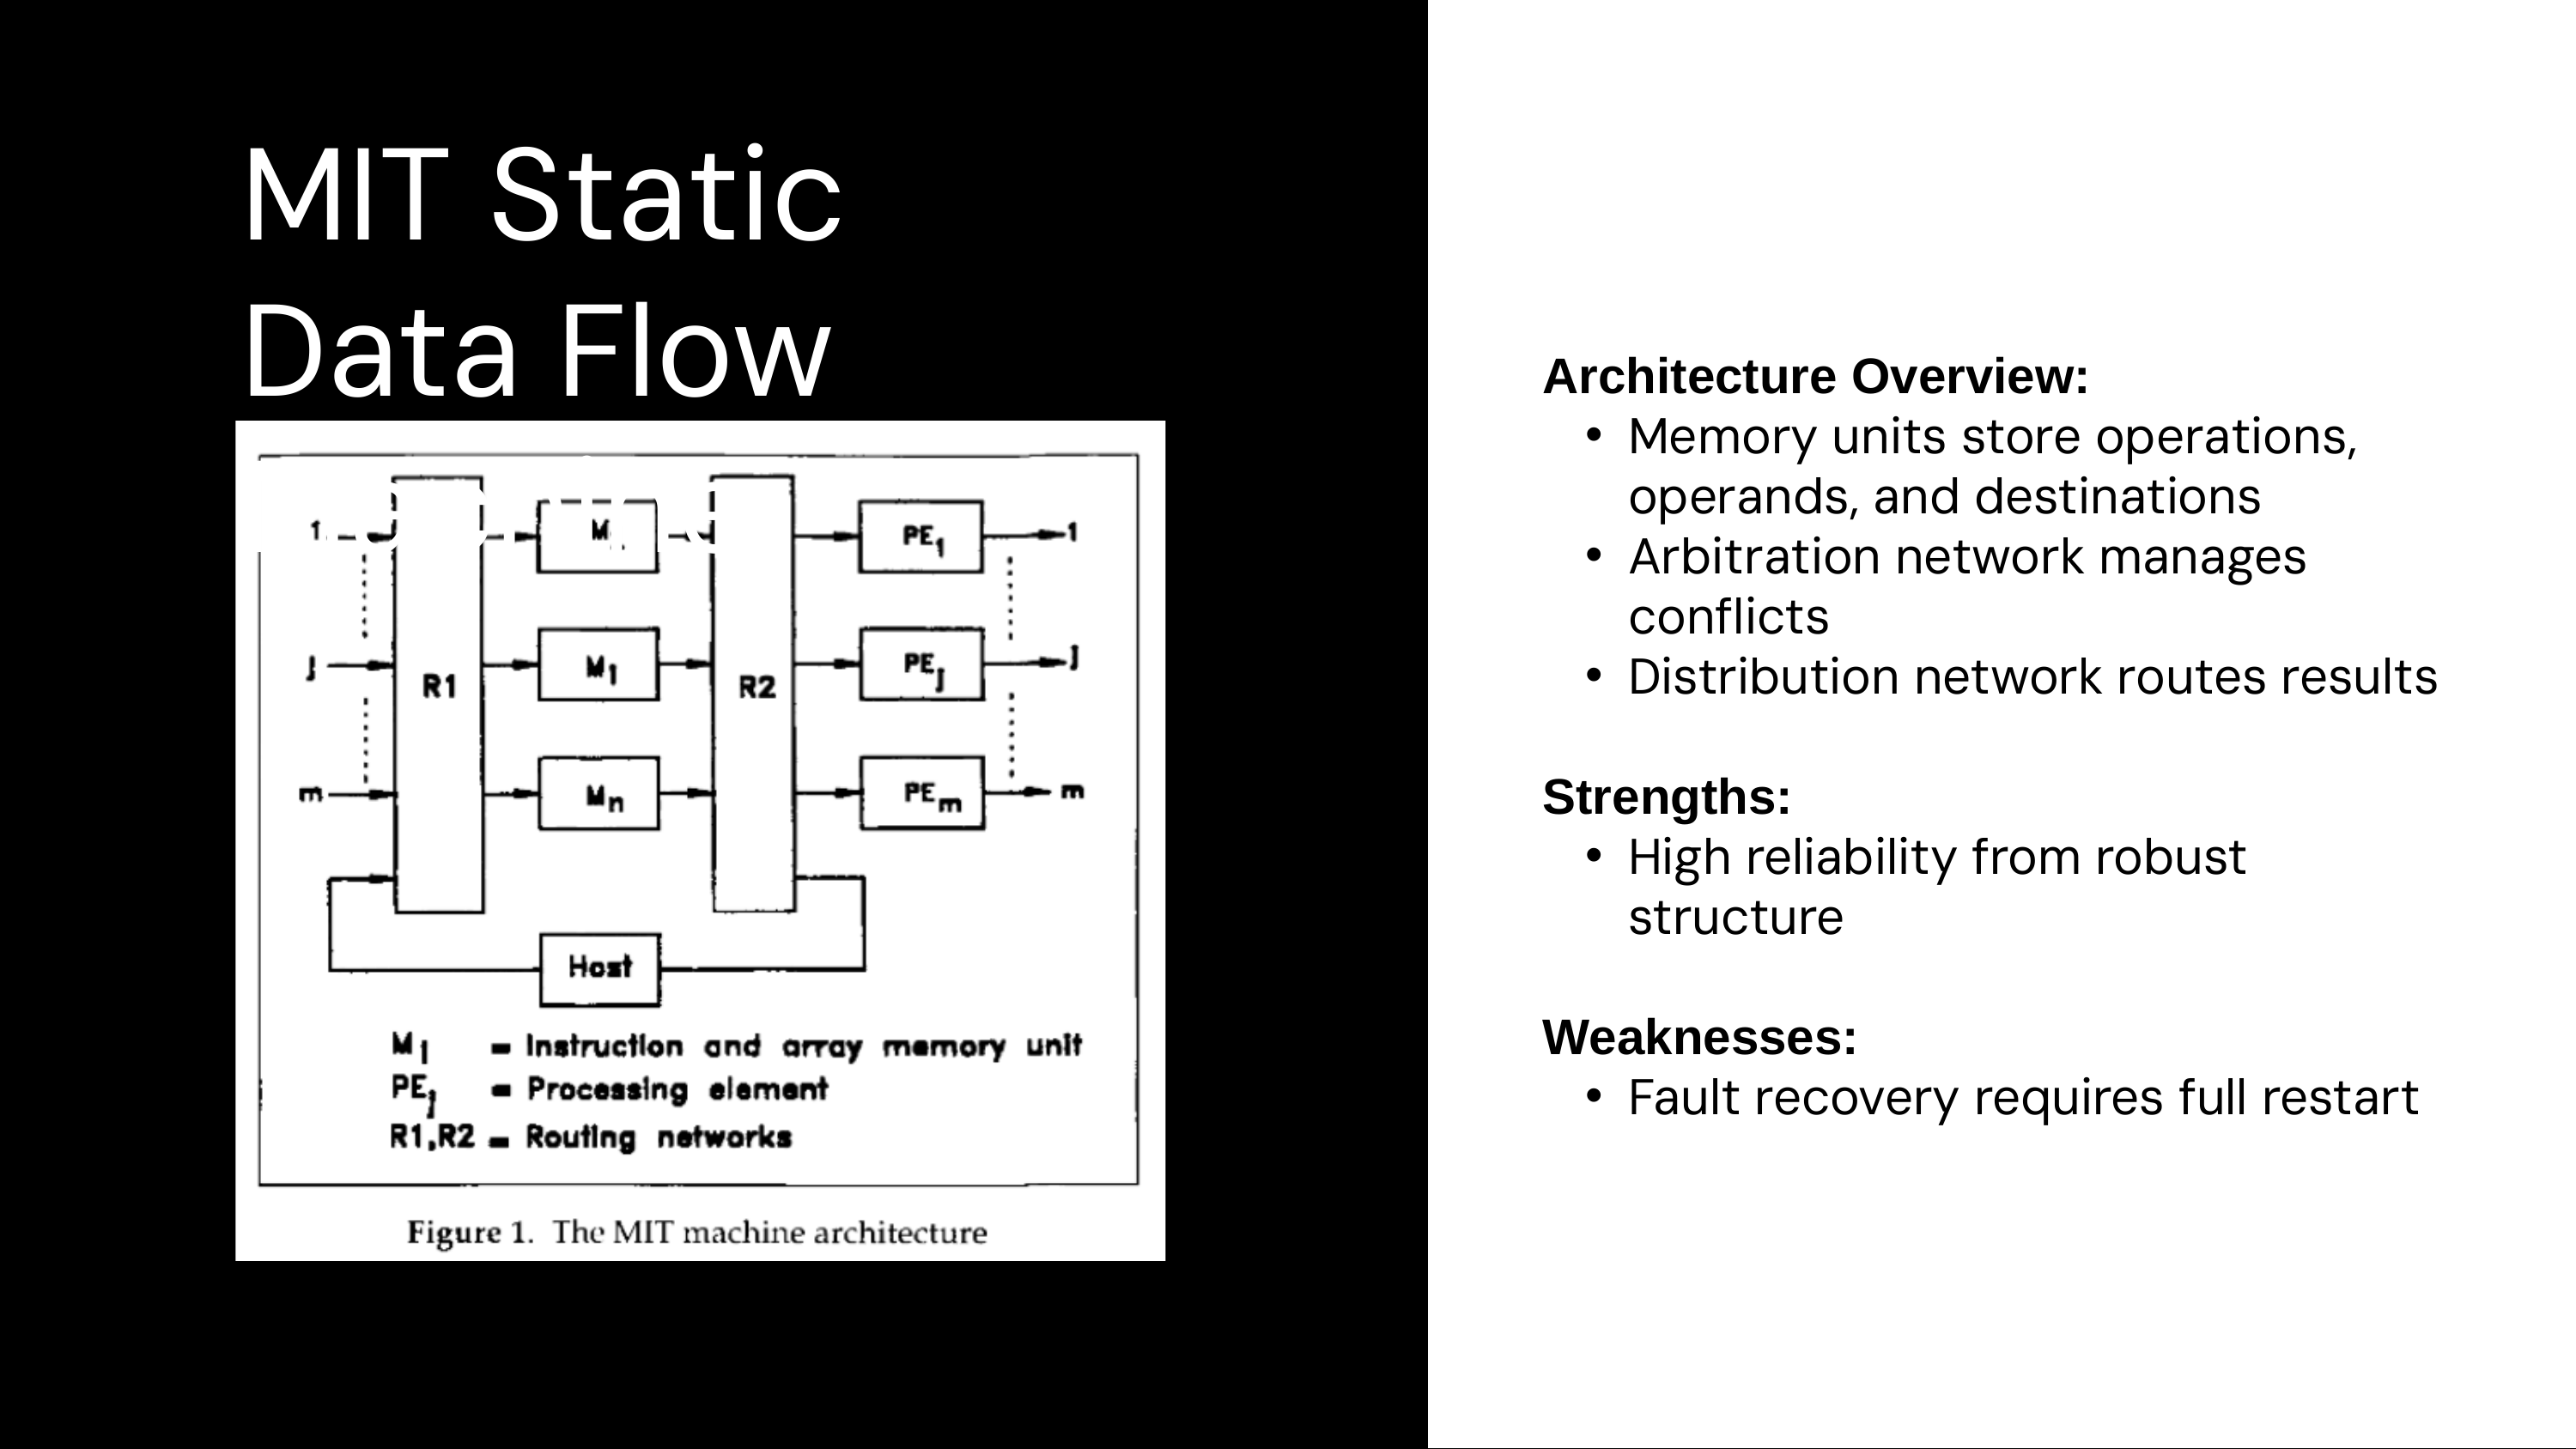

2. FPGA AND ASIC HARDWARE IMPLEMENTATIONS
Custom hardware implementations (FPGAs/ASICs) require pre-determined execution flows since they lack dynamic instruction reordering.
Examples: Cryptographic Accelerators, Image Processing Pipelines, Neural Network Accelerators.

MIT Static Data Flow Machine
1. Hard Real-Time Systems
In real-time applications, execution times must be strictly predictable to meet deadlines. Dynamic scheduling introduces unpredictable latencies.
Examples: Avionics Systems, Medical Devices, Industrial Automation

Architecture Overview:
Memory units store operations, operands, and destinations
Arbitration network manages conflicts
Distribution network routes results

Strengths:
High reliability from robust structure

Weaknesses:
Fault recovery requires full restart